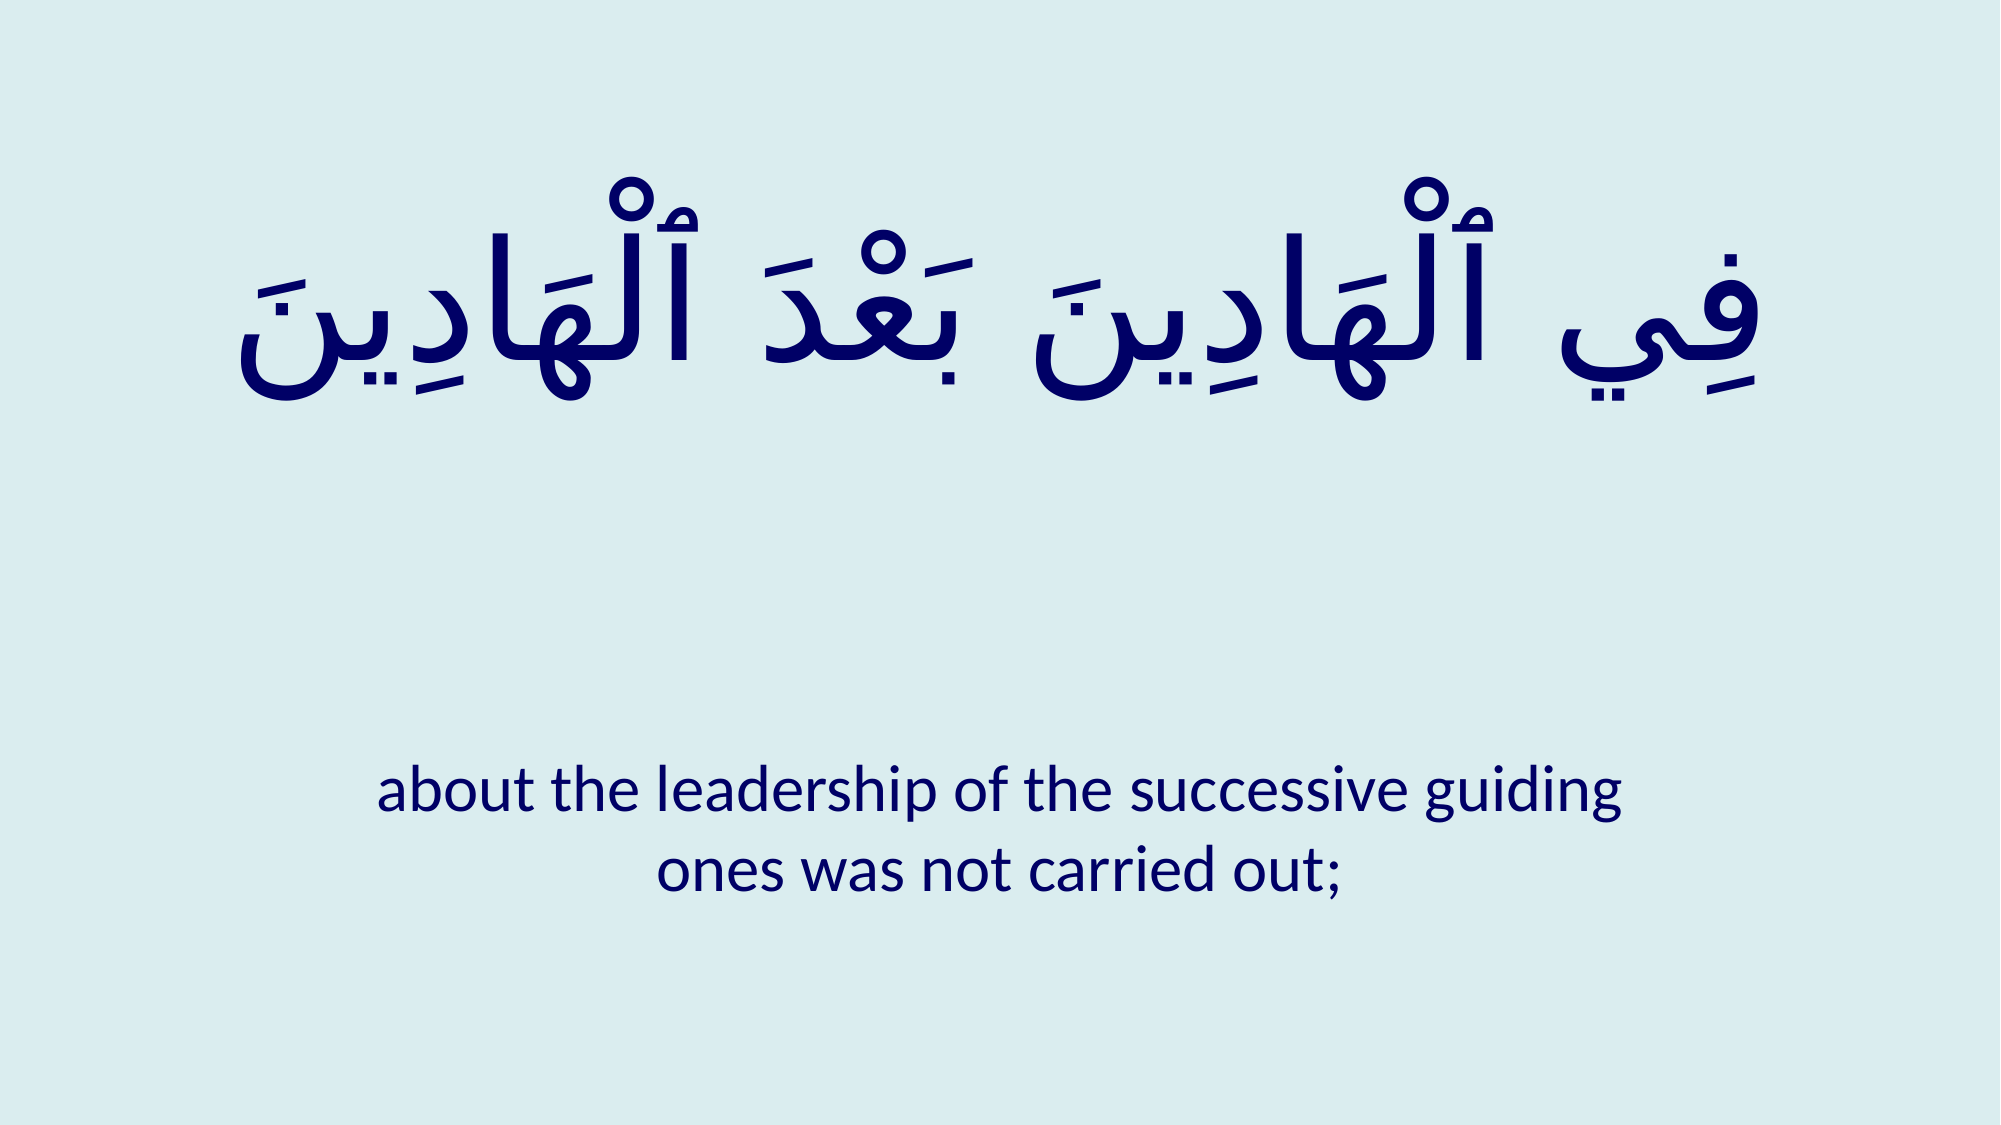

# فِي ٱلْهَادِينَ بَعْدَ ٱلْهَادِينَ
about the leadership of the successive guiding ones was not carried out;